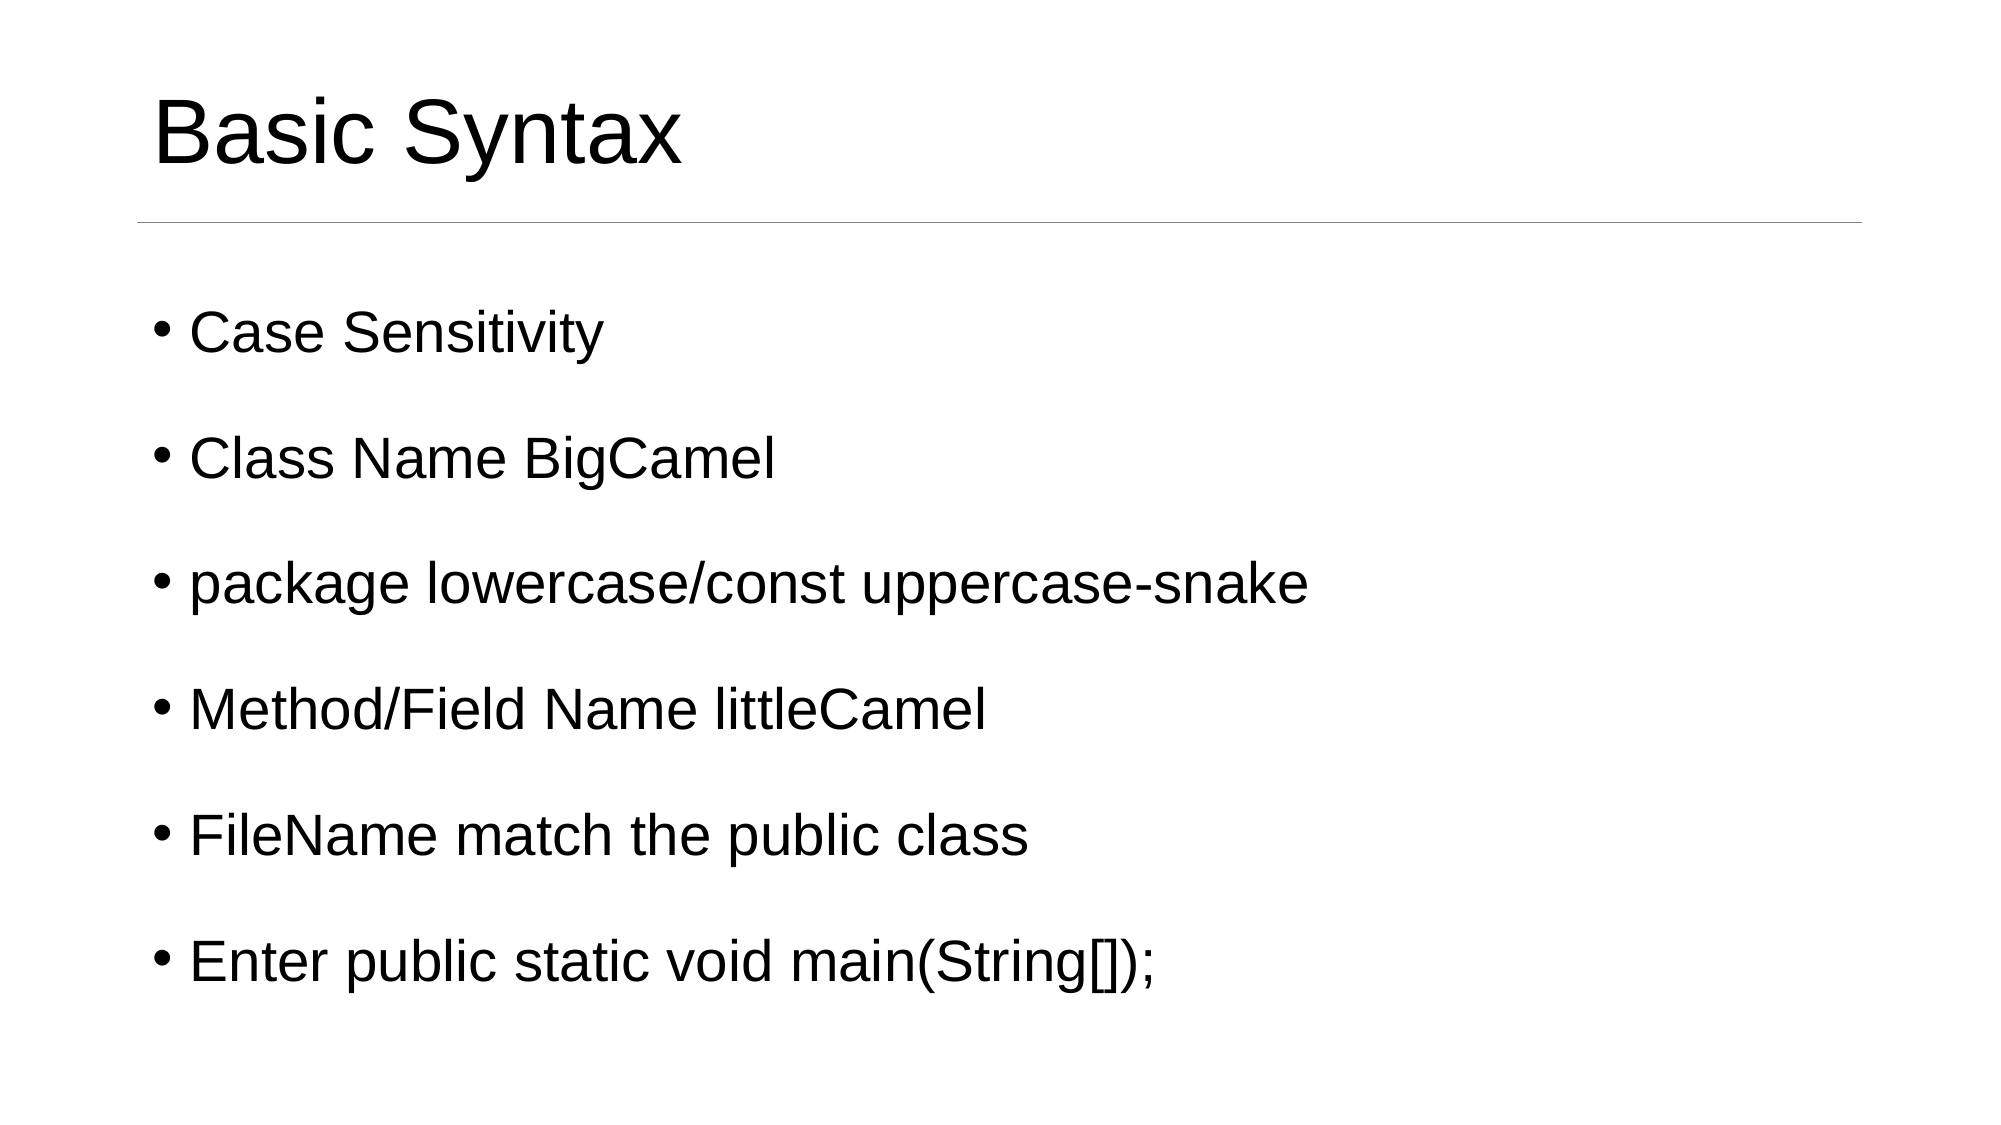

# Basic Syntax
Case Sensitivity
Class Name BigCamel
package lowercase/const uppercase-snake
Method/Field Name littleCamel
FileName match the public class
Enter public static void main(String[]);